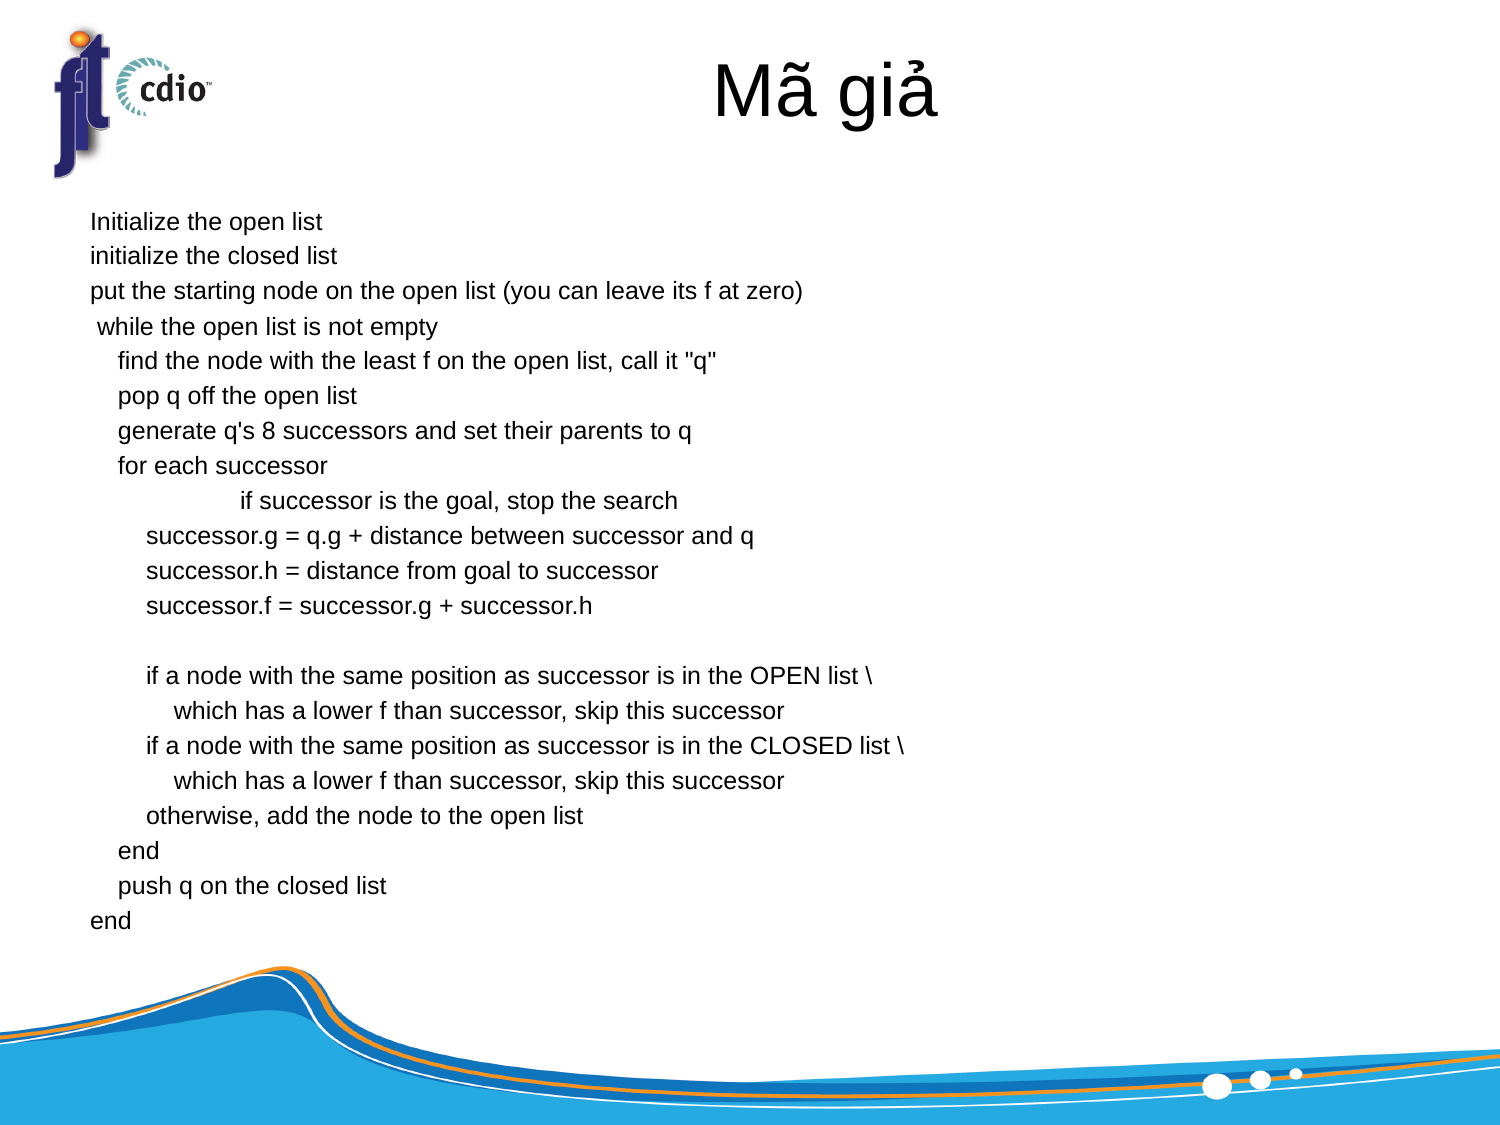

# Mã giả
Initialize the open list
initialize the closed list
put the starting node on the open list (you can leave its f at zero)
 while the open list is not empty
    find the node with the least f on the open list, call it "q"
    pop q off the open list
    generate q's 8 successors and set their parents to q
    for each successor
    	if successor is the goal, stop the search
        successor.g = q.g + distance between successor and q
        successor.h = distance from goal to successor
        successor.f = successor.g + successor.h

        if a node with the same position as successor is in the OPEN list \
            which has a lower f than successor, skip this successor
        if a node with the same position as successor is in the CLOSED list \
            which has a lower f than successor, skip this successor
        otherwise, add the node to the open list
    end
    push q on the closed list
end